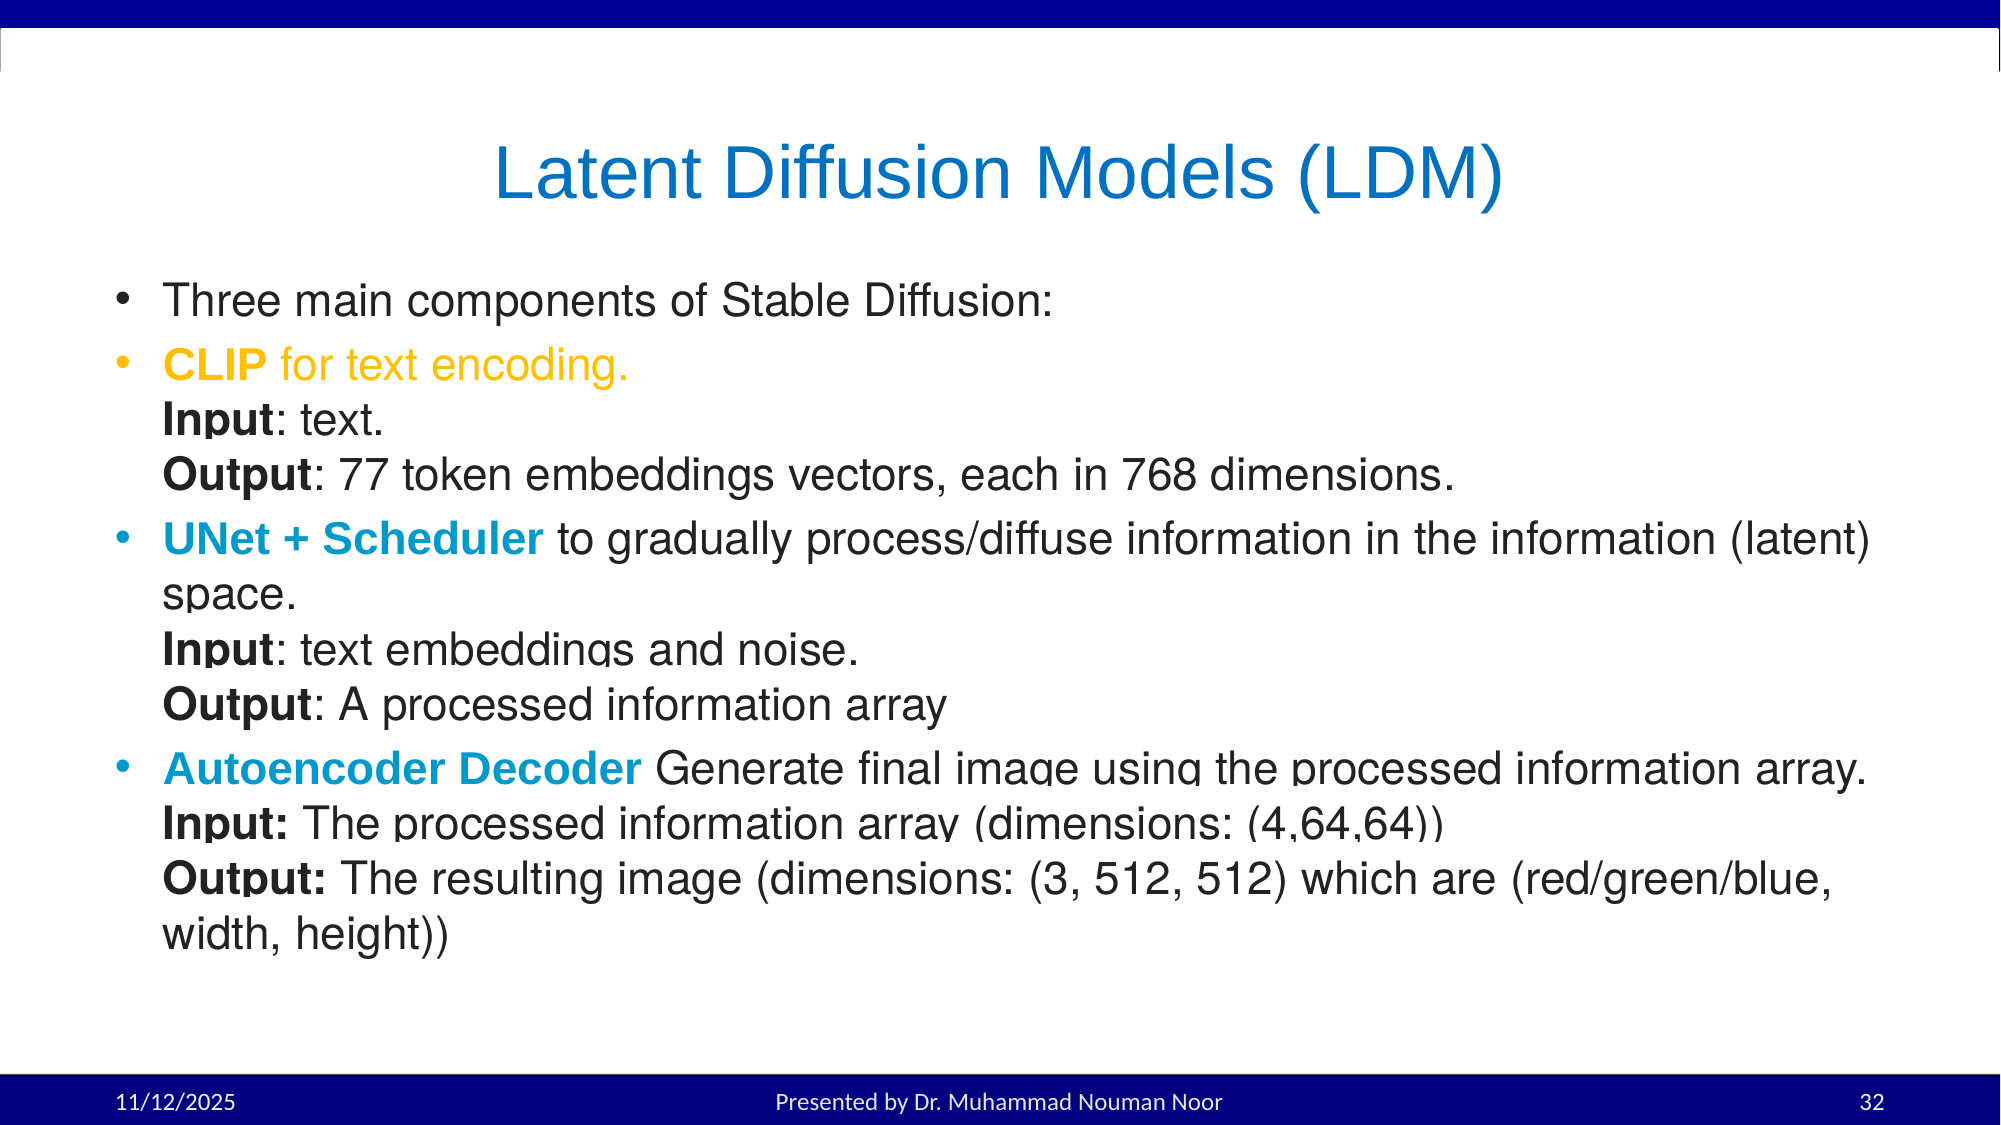

# Latent Diffusion Models (LDM)
Three main components of Stable Diffusion:
CLIP for text encoding.
Input: text.
Output: 77 token embeddings vectors, each in 768 dimensions.
UNet + Scheduler to gradually process/diffuse information in the information (latent) space.
Input: text embeddings and noise.
Output: A processed information array
Autoencoder Decoder Generate final image using the processed information array.
Input: The processed information array (dimensions: (4,64,64))
Output: The resulting image (dimensions: (3, 512, 512) which are (red/green/blue, width, height))

11/12/2025
Presented by Dr. Muhammad Nouman Noor
32